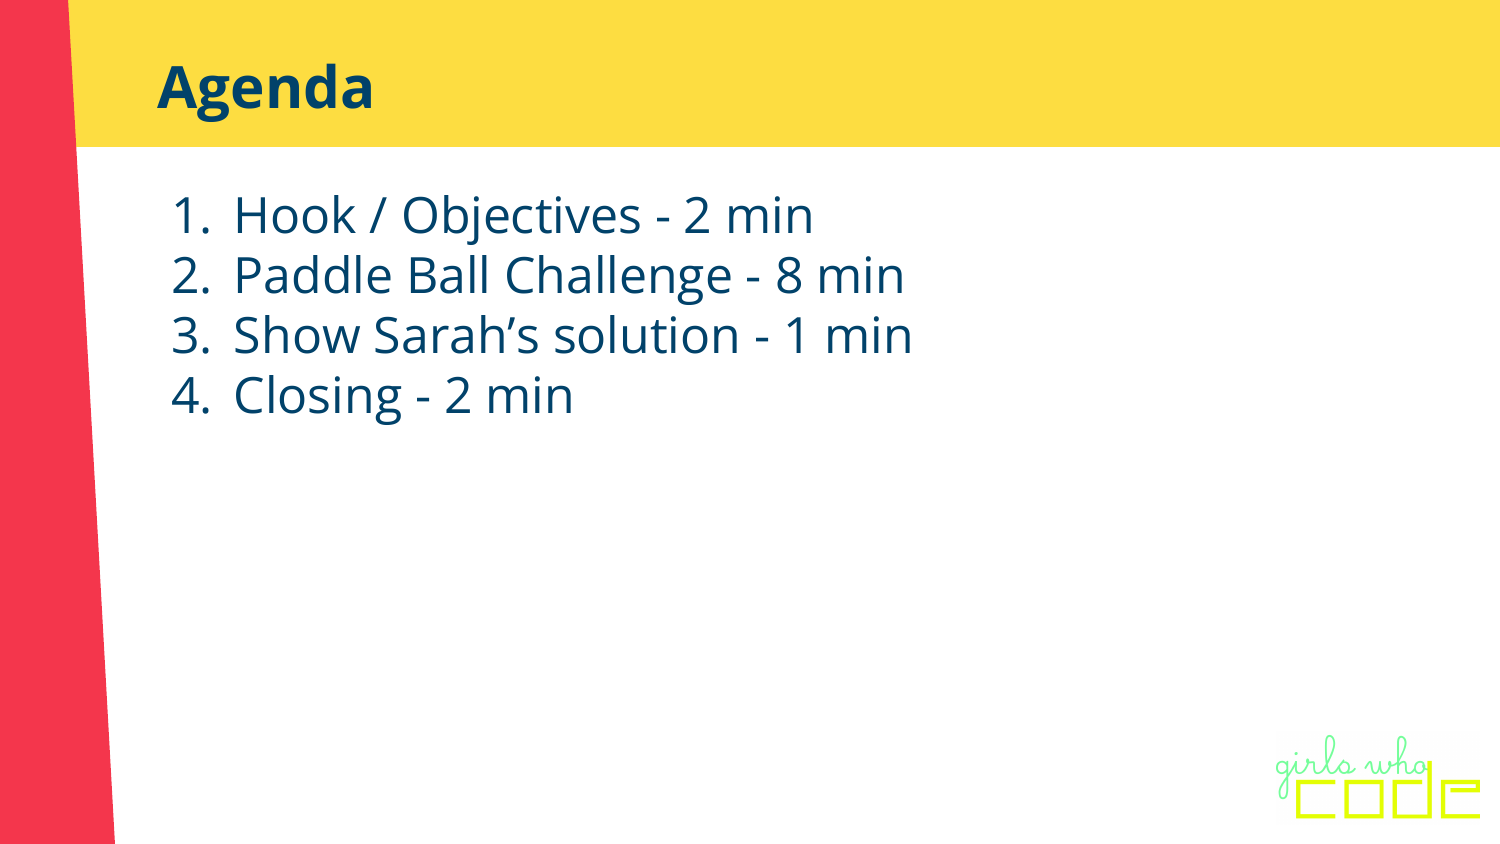

# Agenda
Hook / Objectives - 2 min
Paddle Ball Challenge - 8 min
Show Sarah’s solution - 1 min
Closing - 2 min